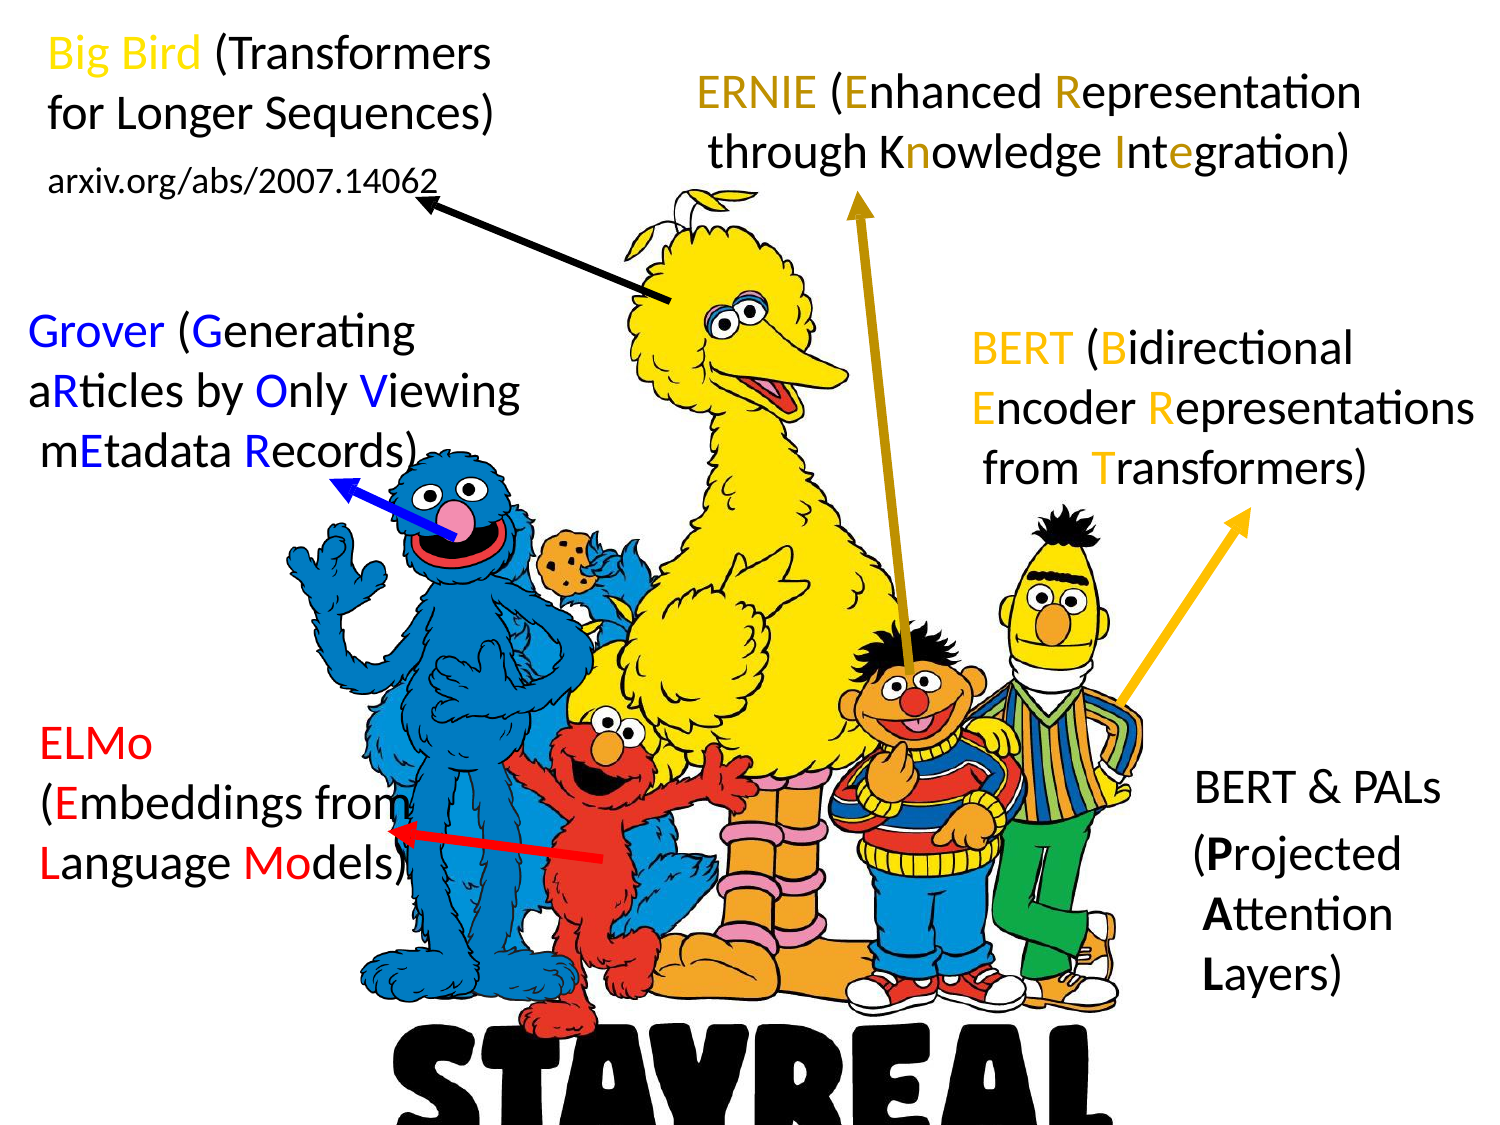

Big Bird (Transformers for Longer Sequences)
arxiv.org/abs/2007.14062
ERNIE (Enhanced Representation  through Knowledge Integration)

Grover (Generating  aRticles by Only Viewing  mEtadata Records)
BERT (Bidirectional  Encoder Representations  from Transformers)

ELMo
(Embeddings from
Language Models)
BERT & PALs
(Projected  Attention  Layers)